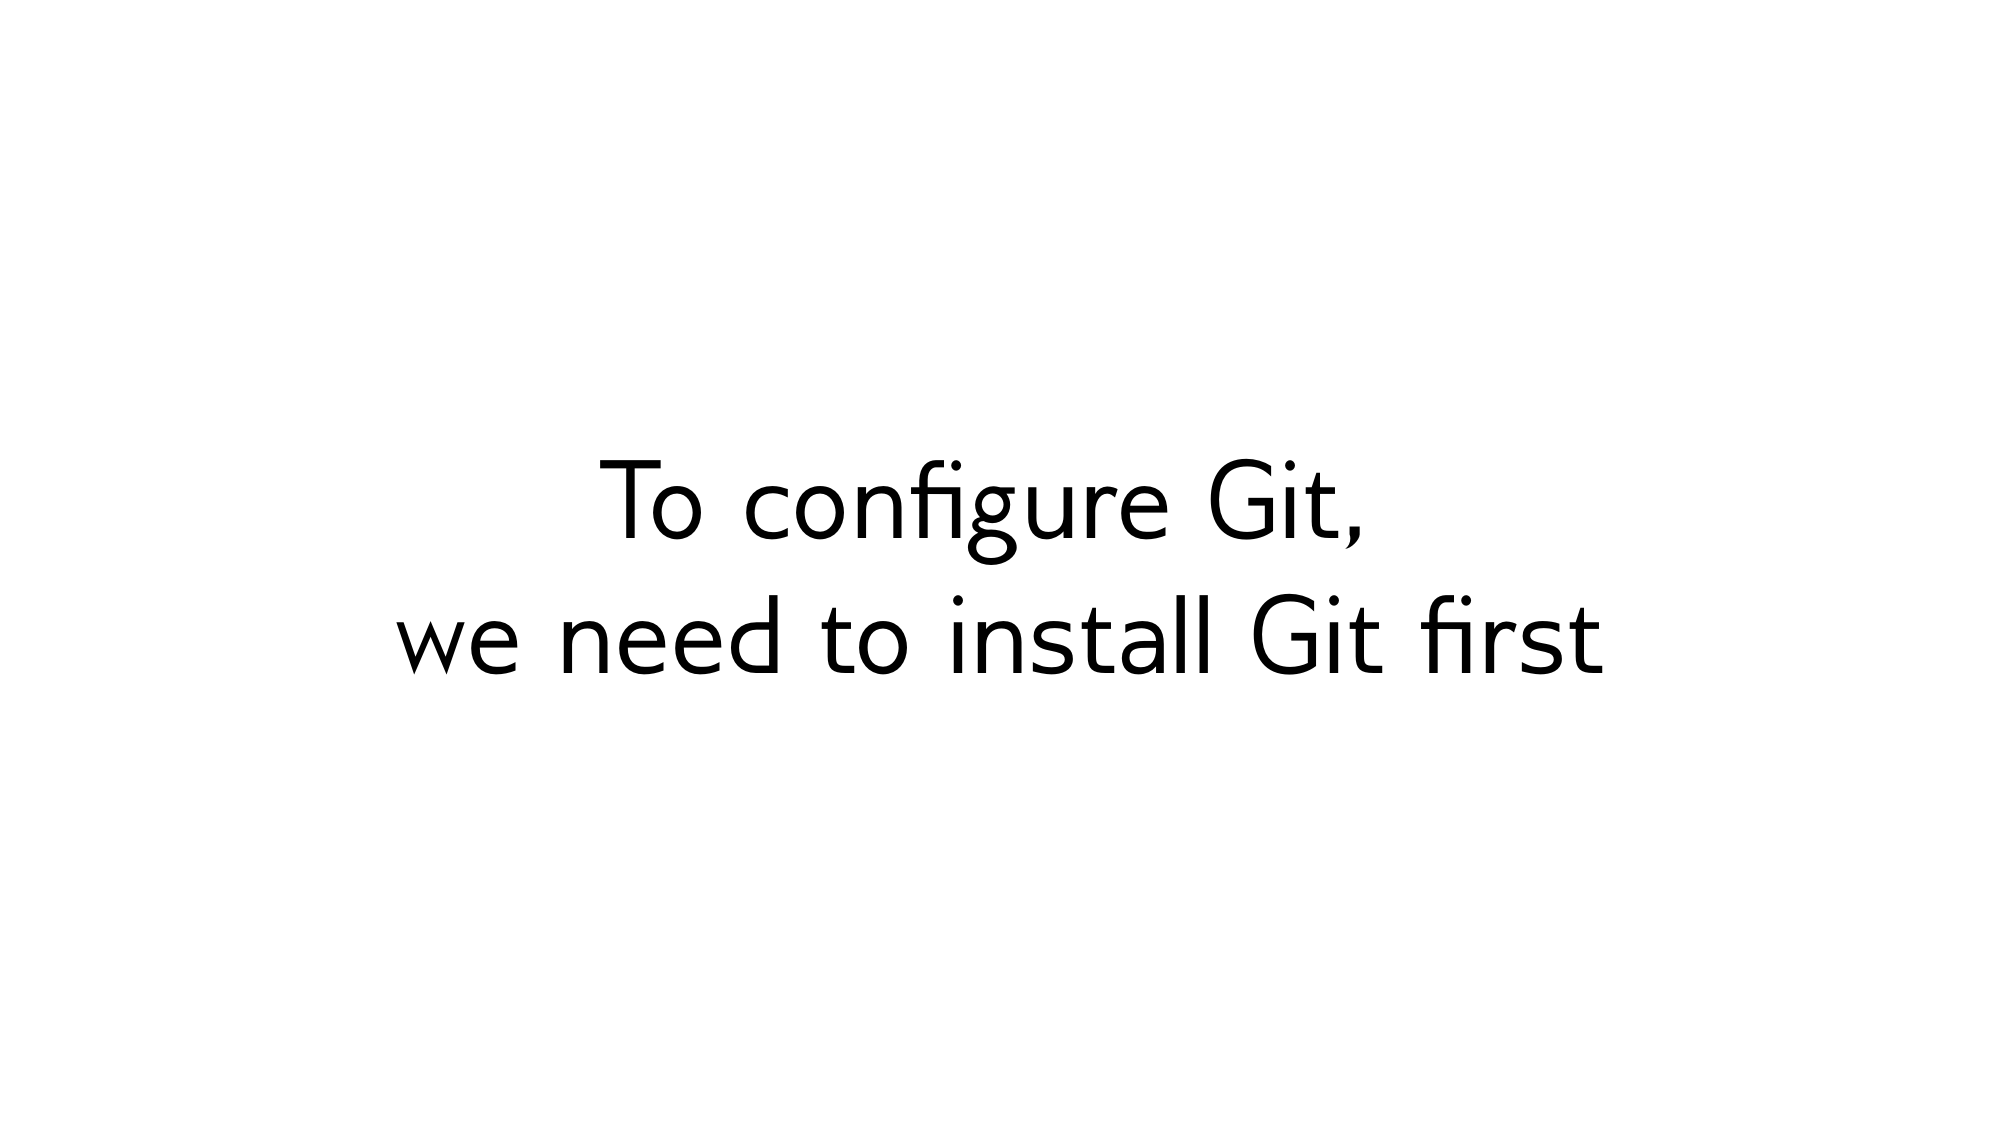

To configure Git,
we need to install Git first